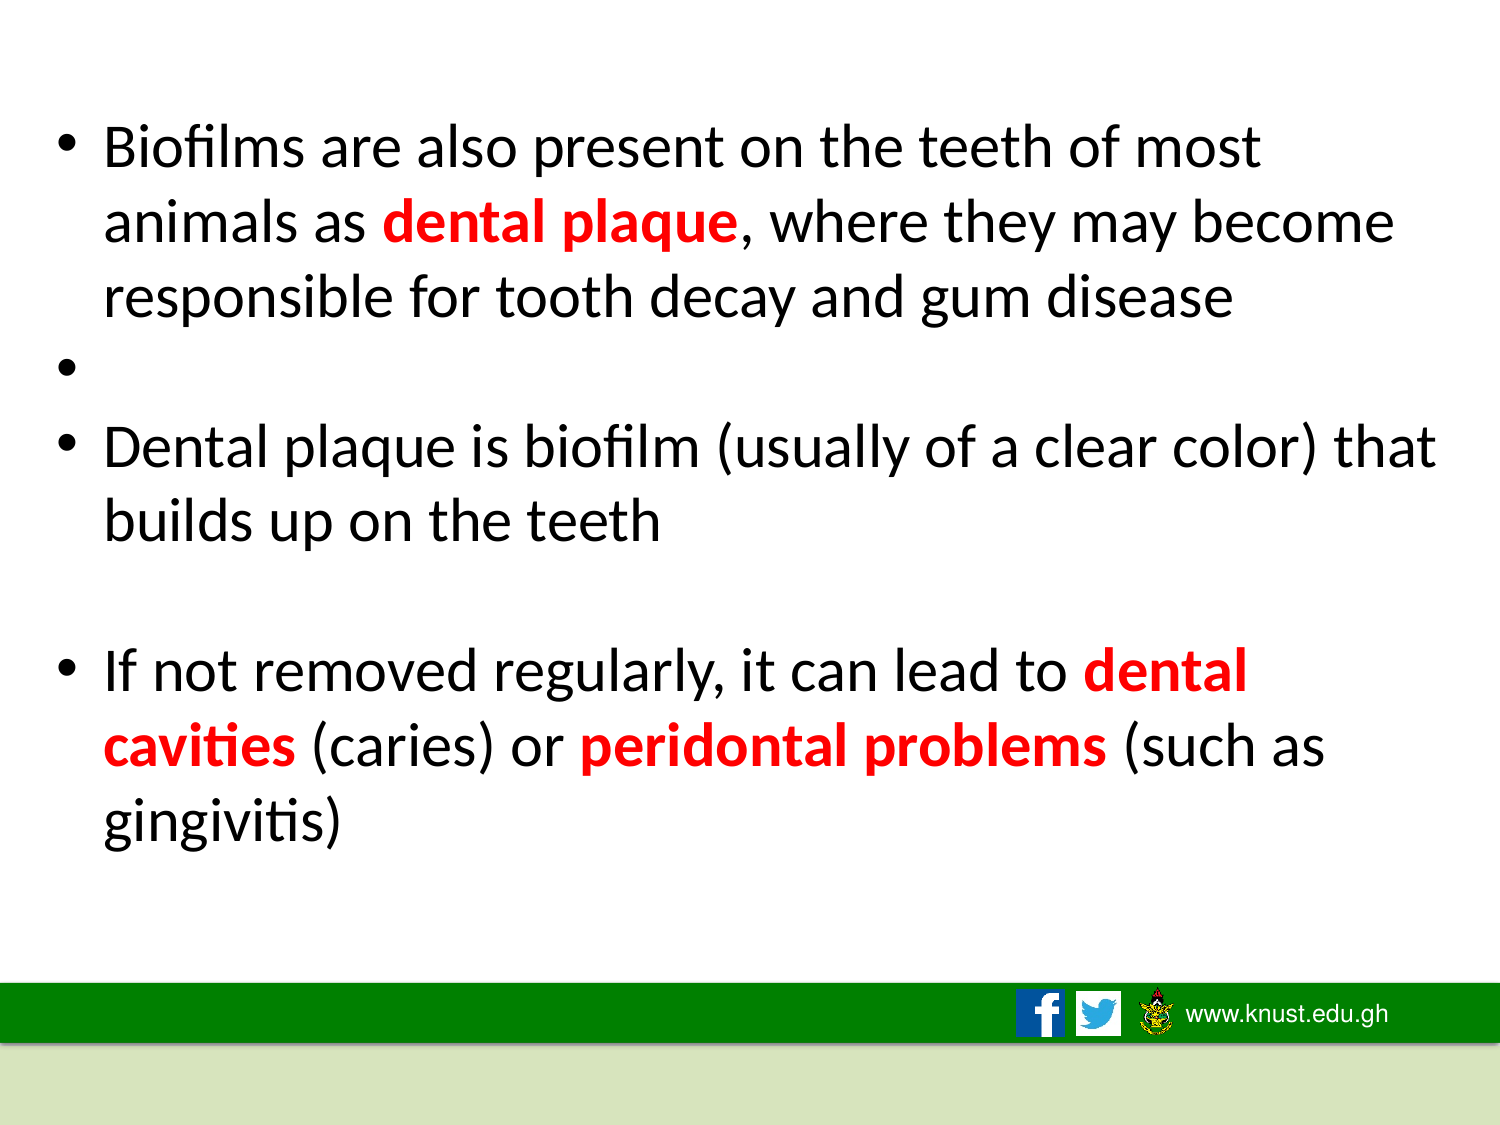

Biofilms are also present on the teeth of most animals as dental plaque, where they may become responsible for tooth decay and gum disease

Dental plaque is biofilm (usually of a clear color) that builds up on the teeth

If not removed regularly, it can lead to dental cavities (caries) or peridontal problems (such as gingivitis)
2019/2020